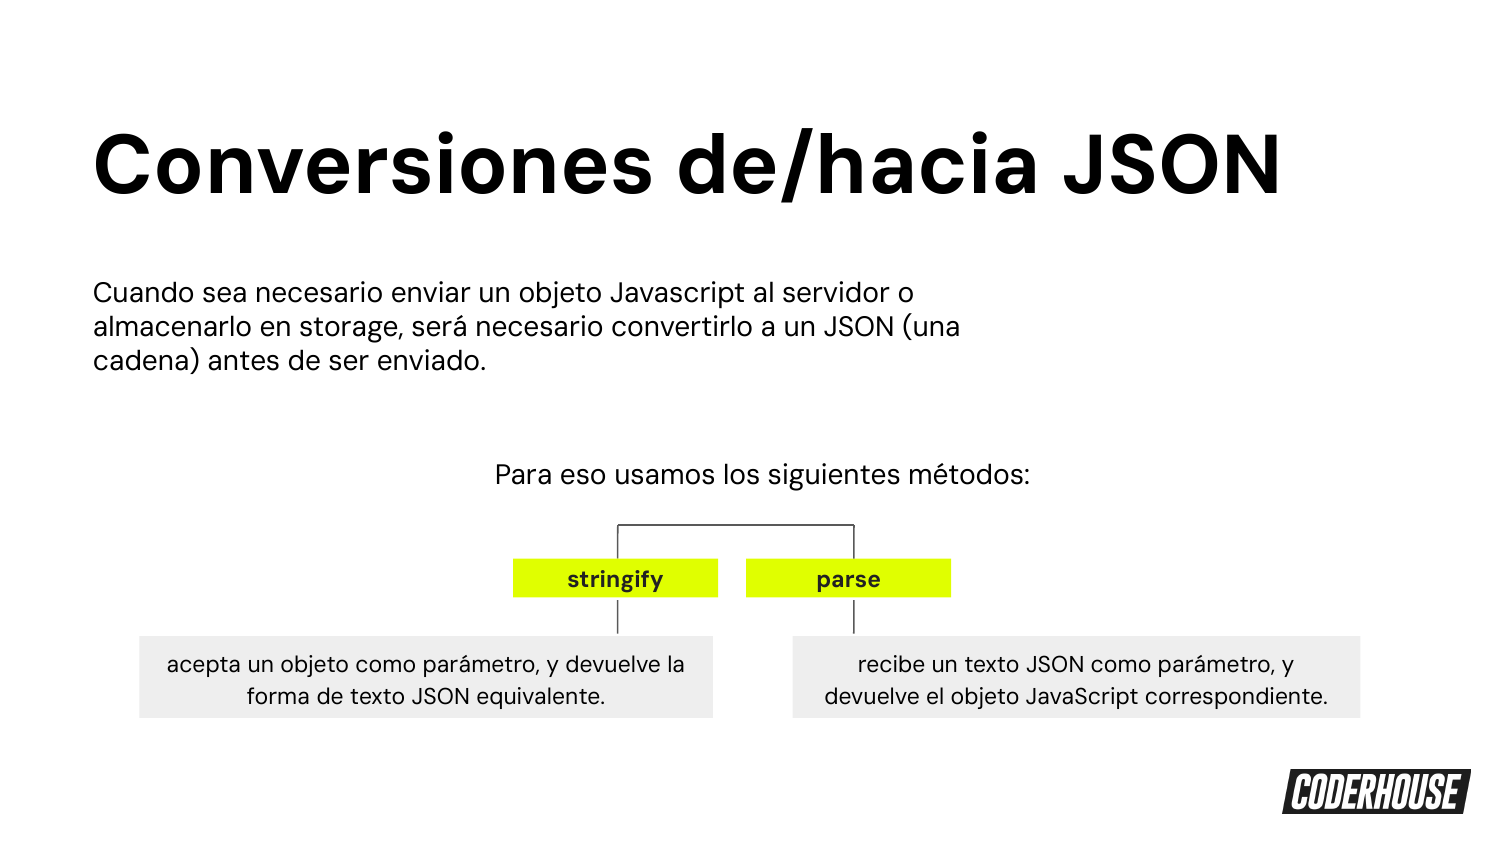

Conversiones de/hacia JSON
Cuando sea necesario enviar un objeto Javascript al servidor o almacenarlo en storage, será necesario convertirlo a un JSON (una cadena) antes de ser enviado.
Para eso usamos los siguientes métodos:
stringify
parse
acepta un objeto como parámetro, y devuelve la forma de texto JSON equivalente.
recibe un texto JSON como parámetro, y devuelve el objeto JavaScript correspondiente.